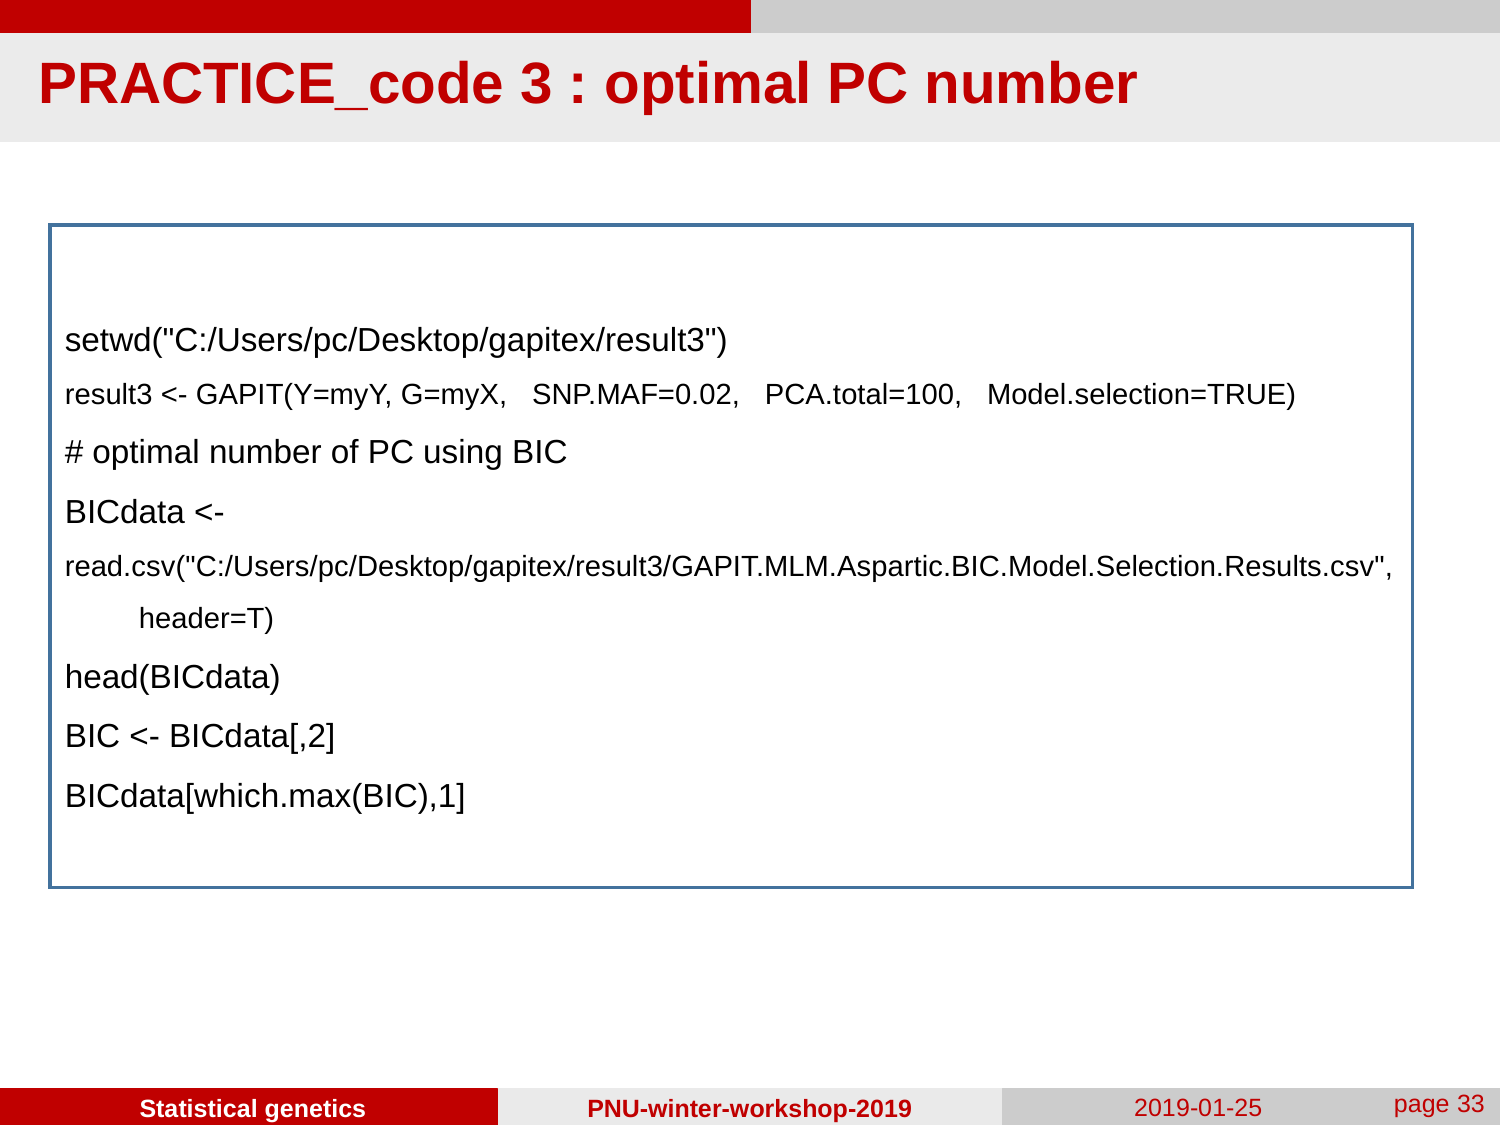

# PRACTICE_code 3 : optimal PC number
setwd("C:/Users/pc/Desktop/gapitex/result3")
result3 <- GAPIT(Y=myY, G=myX,   SNP.MAF=0.02,   PCA.total=100,   Model.selection=TRUE)
# optimal number of PC using BIC
BICdata <- read.csv("C:/Users/pc/Desktop/gapitex/result3/GAPIT.MLM.Aspartic.BIC.Model.Selection.Results.csv",
         header=T)
head(BICdata)
BIC <- BICdata[,2]
BICdata[which.max(BIC),1]
PNU-winter-workshop-2019
2019-01-25
page 33